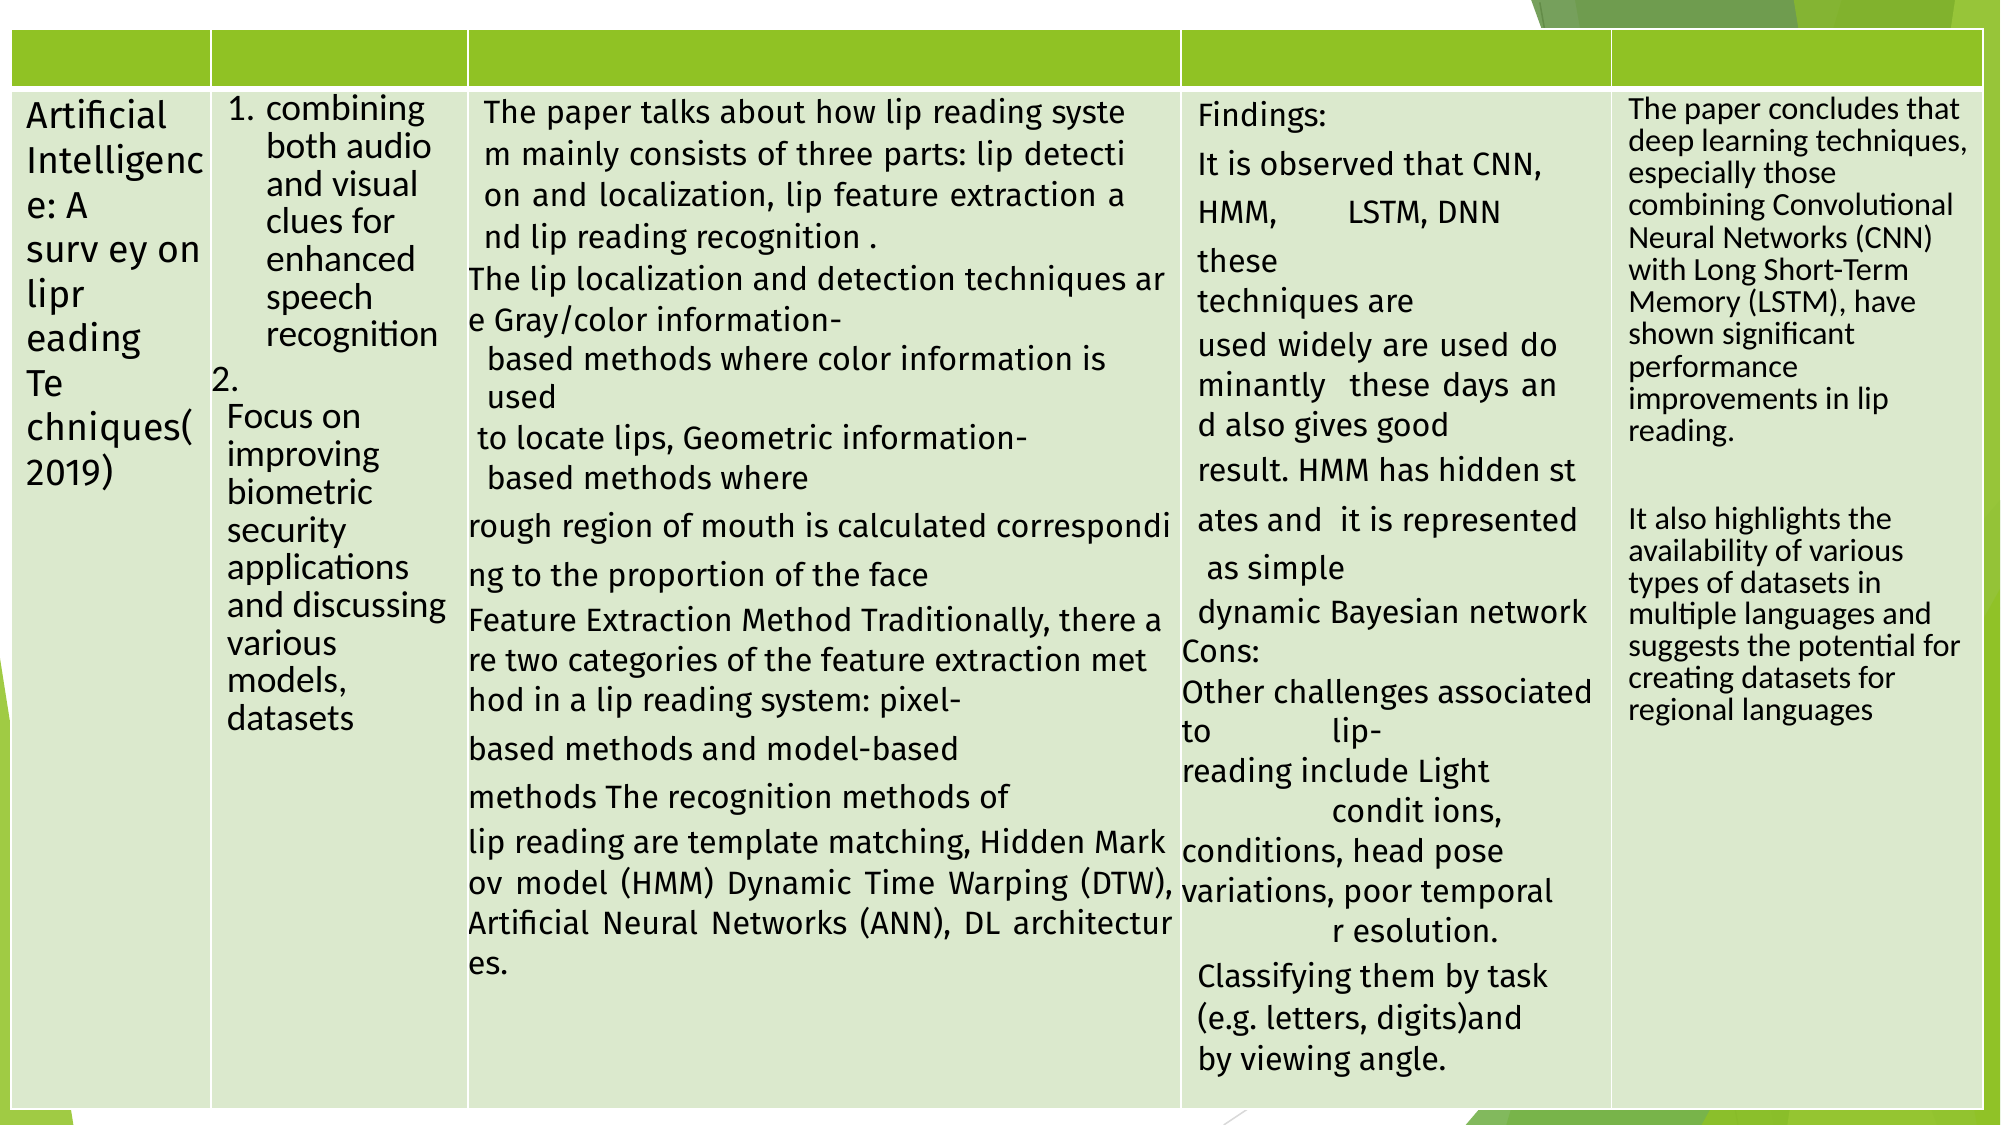

|  |  |  |  |  |
| --- | --- | --- | --- | --- |
| Artificial Intelligenc e: A surv ey on lipr eading Te chniques( 2019) | combining both audio and visual clues for enhanced speech recognition Focus on improving biometric security applications and discussing various models, datasets | The paper talks about how lip reading syste m mainly consists of three parts: lip detecti on and localization, lip feature extraction a nd lip reading recognition . The lip localization and detection techniques ar e Gray/color information- based methods where color information is used to locate lips, Geometric information- based methods where rough region of mouth is calculated correspondi ng to the proportion of the face Feature Extraction Method Traditionally, there a re two categories of the feature extraction met hod in a lip reading system: pixel- based methods and model-based methods The recognition methods of lip reading are template matching, Hidden Mark ov model (HMM) Dynamic Time Warping (DTW), Artificial Neural Networks (ANN), DL architectur es. | Findings: It is observed that CNN, HMM, LSTM, DNN these techniques are used widely are used do minantly these days an d also gives good result. HMM has hidden st ates and it is represented as simple dynamic Bayesian network Cons: Other challenges associated to lip- reading include Light condit ions, conditions, head pose variations, poor temporal r esolution. Classifying them by task (e.g. letters, digits)and by viewing angle. | The paper concludes that deep learning techniques, especially those combining Convolutional Neural Networks (CNN) with Long Short-Term Memory (LSTM), have shown significant performance improvements in lip reading. It also highlights the availability of various types of datasets in multiple languages and suggests the potential for creating datasets for regional languages |